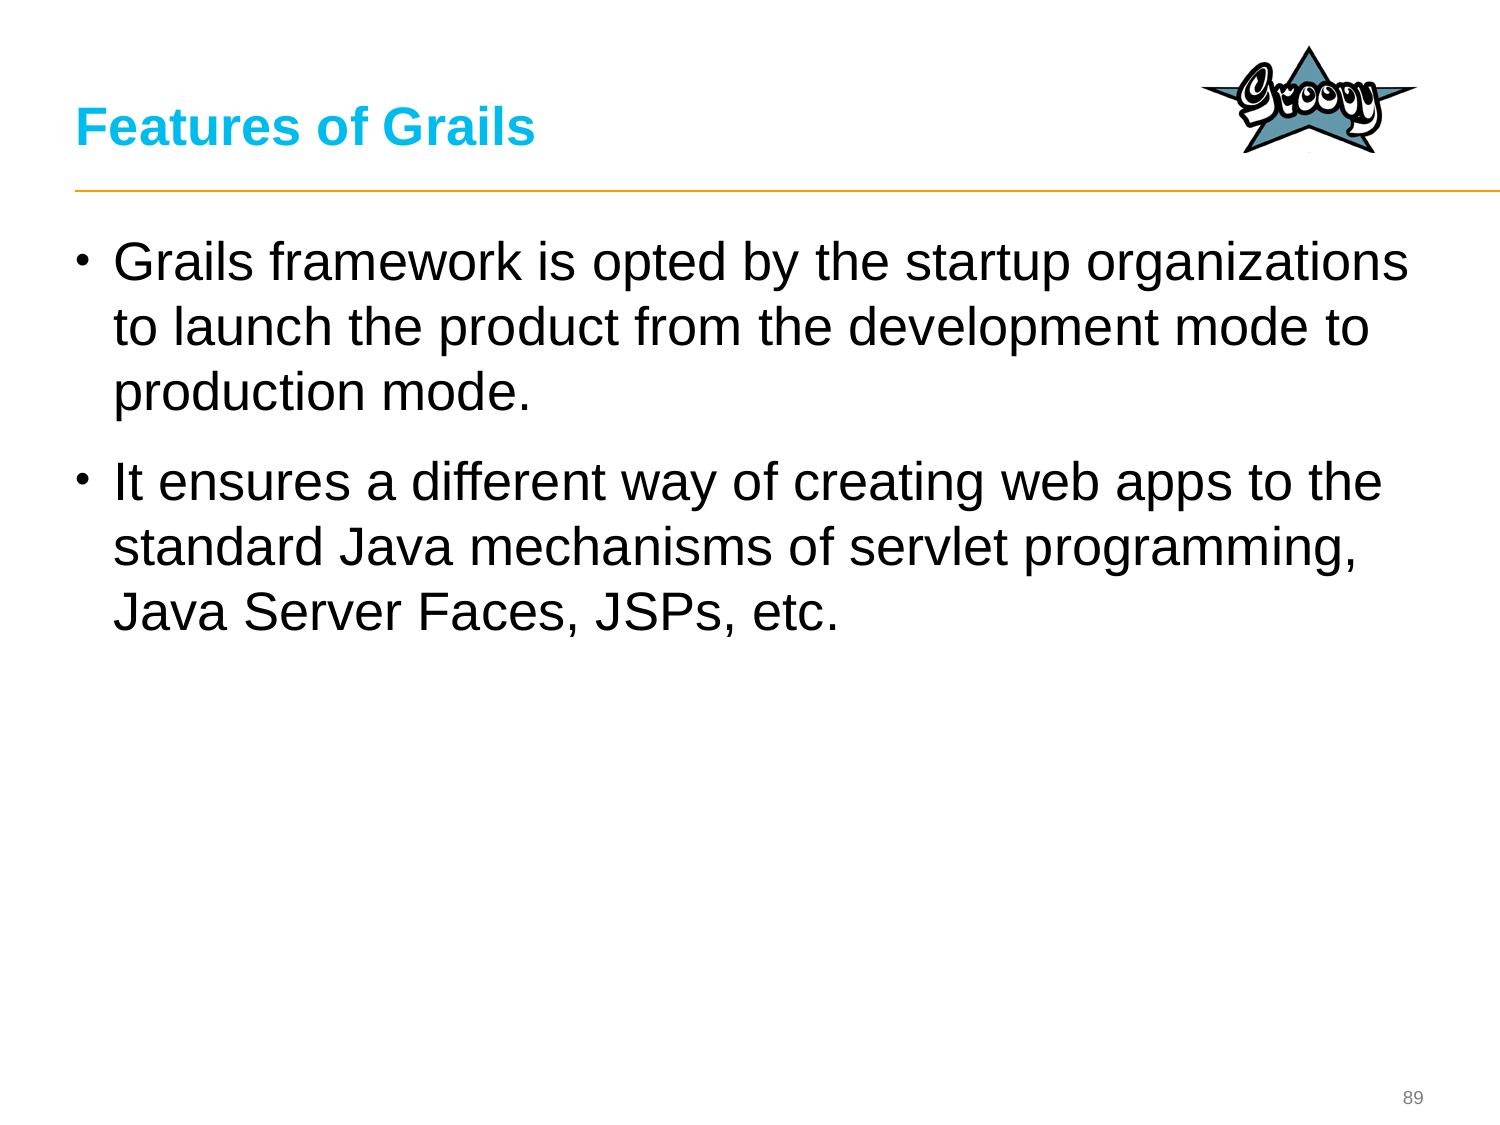

# Features of Grails
Grails framework is opted by the startup organizations to launch the product from the development mode to production mode.
It ensures a different way of creating web apps to the standard Java mechanisms of servlet programming, Java Server Faces, JSPs, etc.